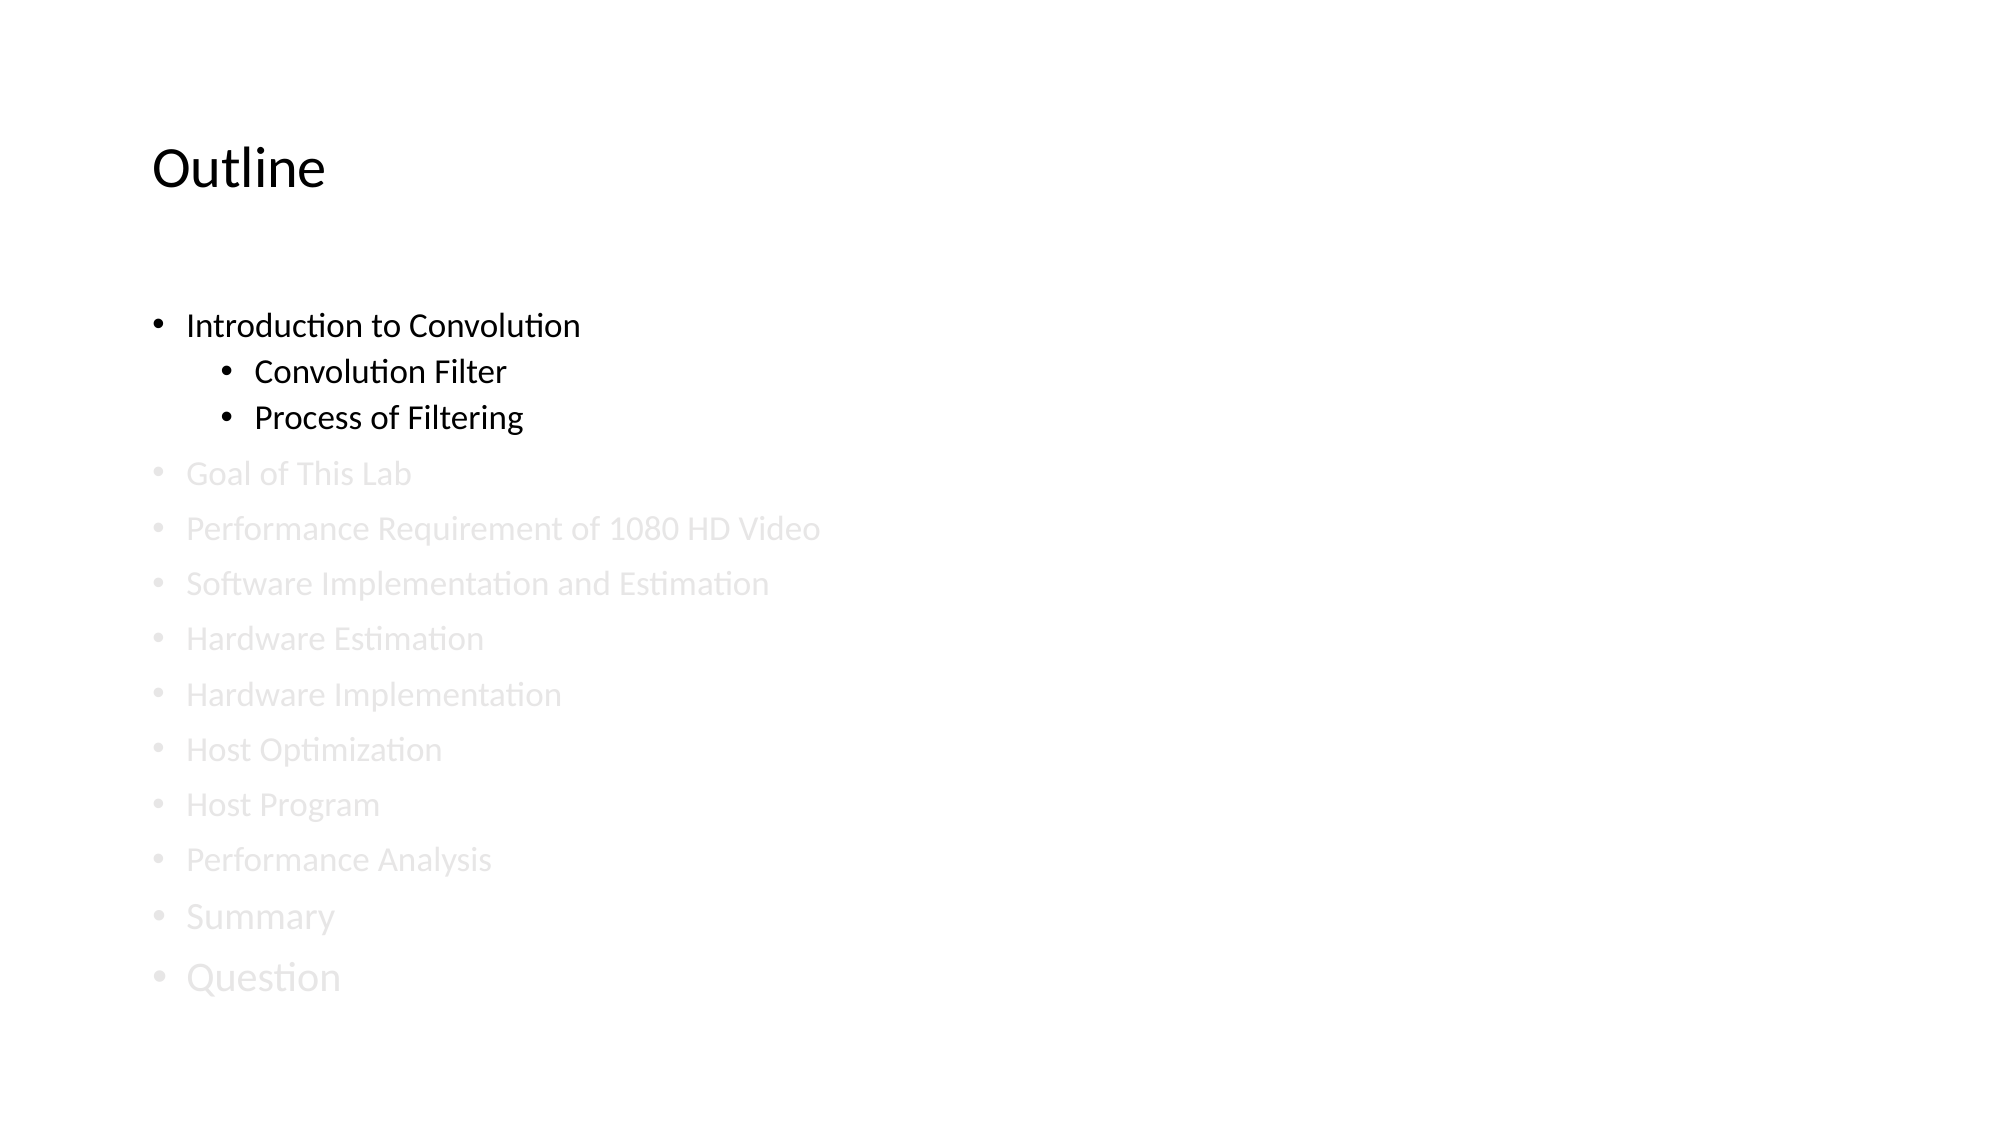

# Outline
Introduction to Convolution
Convolution Filter
Process of Filtering
Goal of This Lab
Performance Requirement of 1080 HD Video
Software Implementation and Estimation
Hardware Estimation
Hardware Implementation
Host Optimization
Host Program
Performance Analysis
Summary
Question